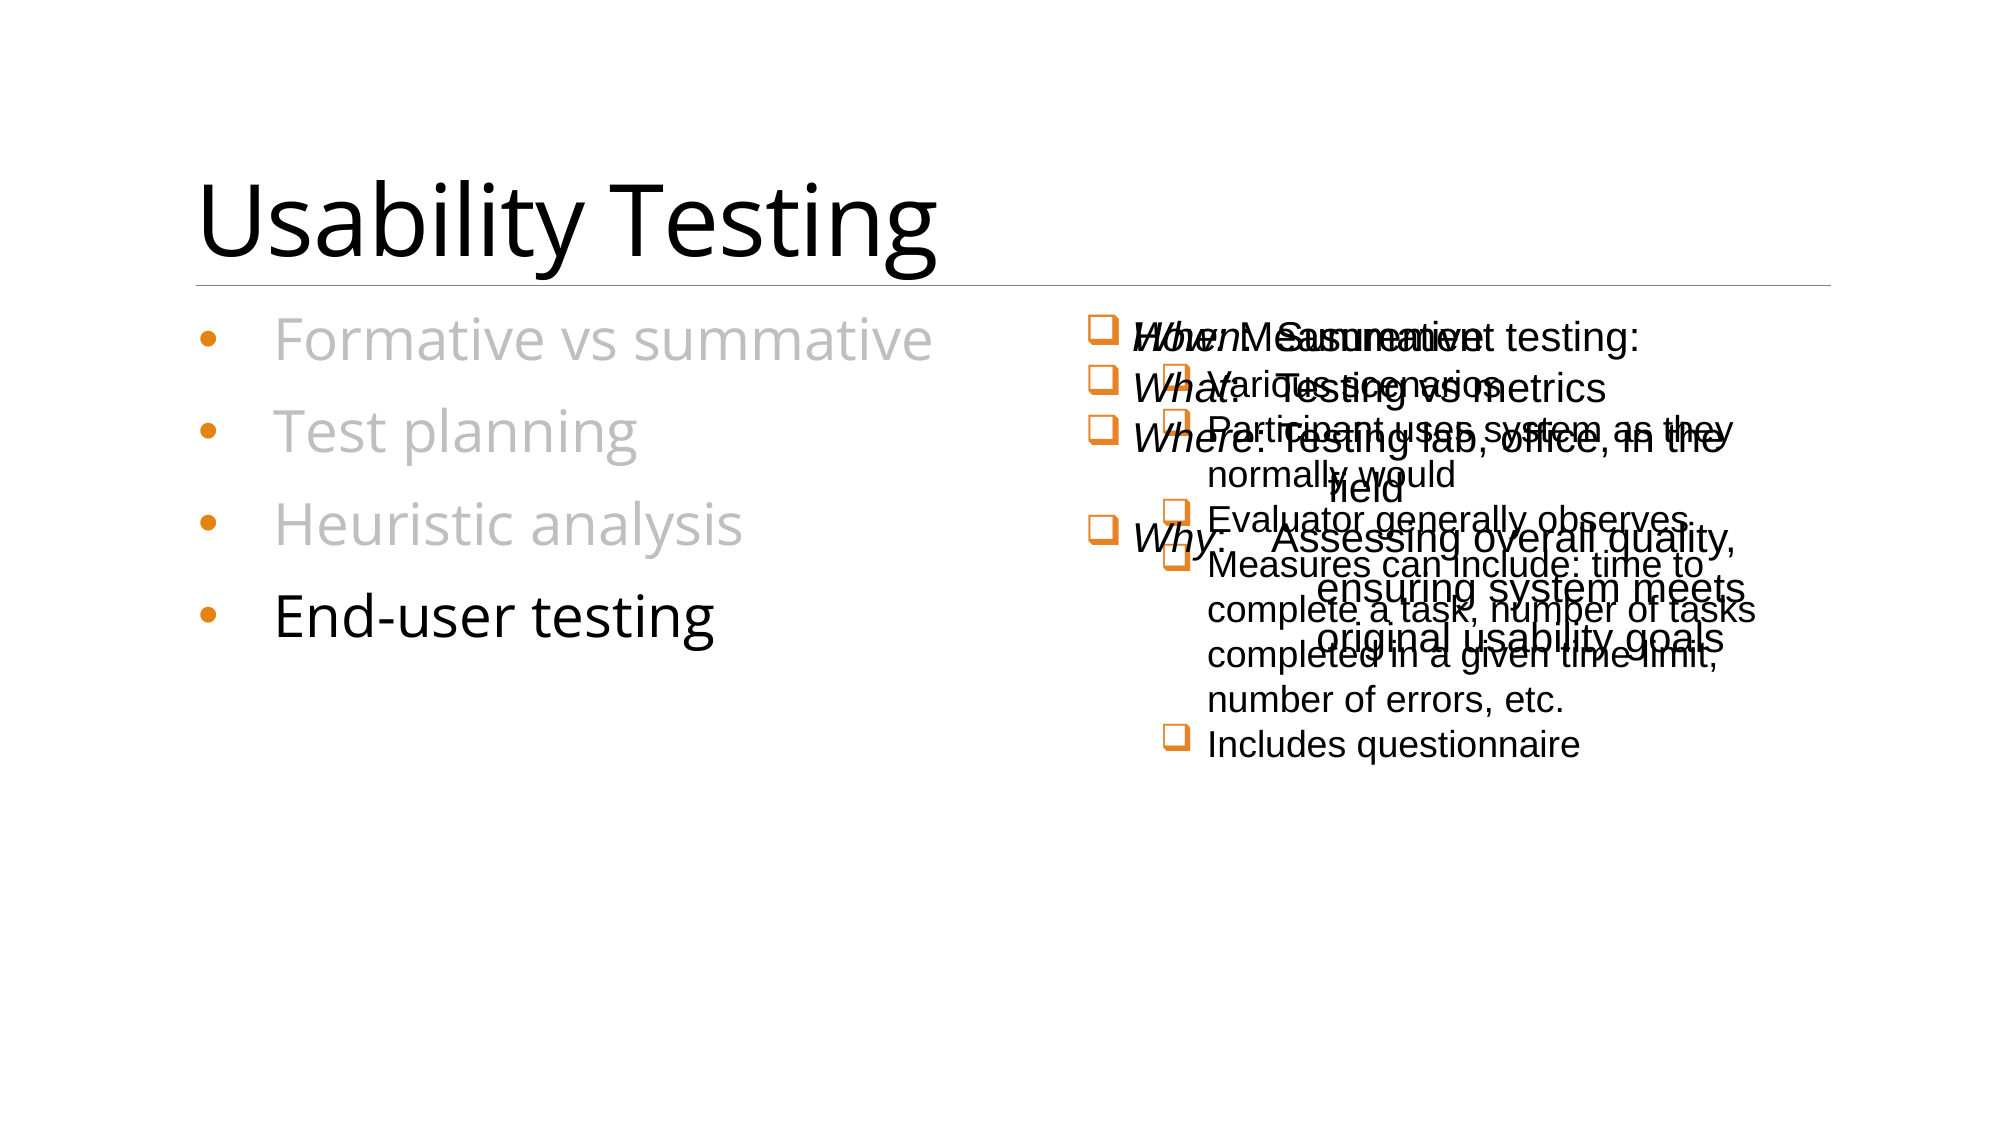

# Usability Testing
Formative vs summative
Test planning
Heuristic analysis
End-user testing

How: Measurement testing:
Various scenarios
Participant uses system as they normally would
Evaluator generally observes
Measures can include: time to complete a task, number of tasks completed in a given time limit, number of errors, etc.
Includes questionnaire
When:  Summative
What:   Testing vs metrics
Where: Testing lab, office, in the 	    field
Why:    Assessing overall quality, 	   ensuring system meets 	   original usability goals